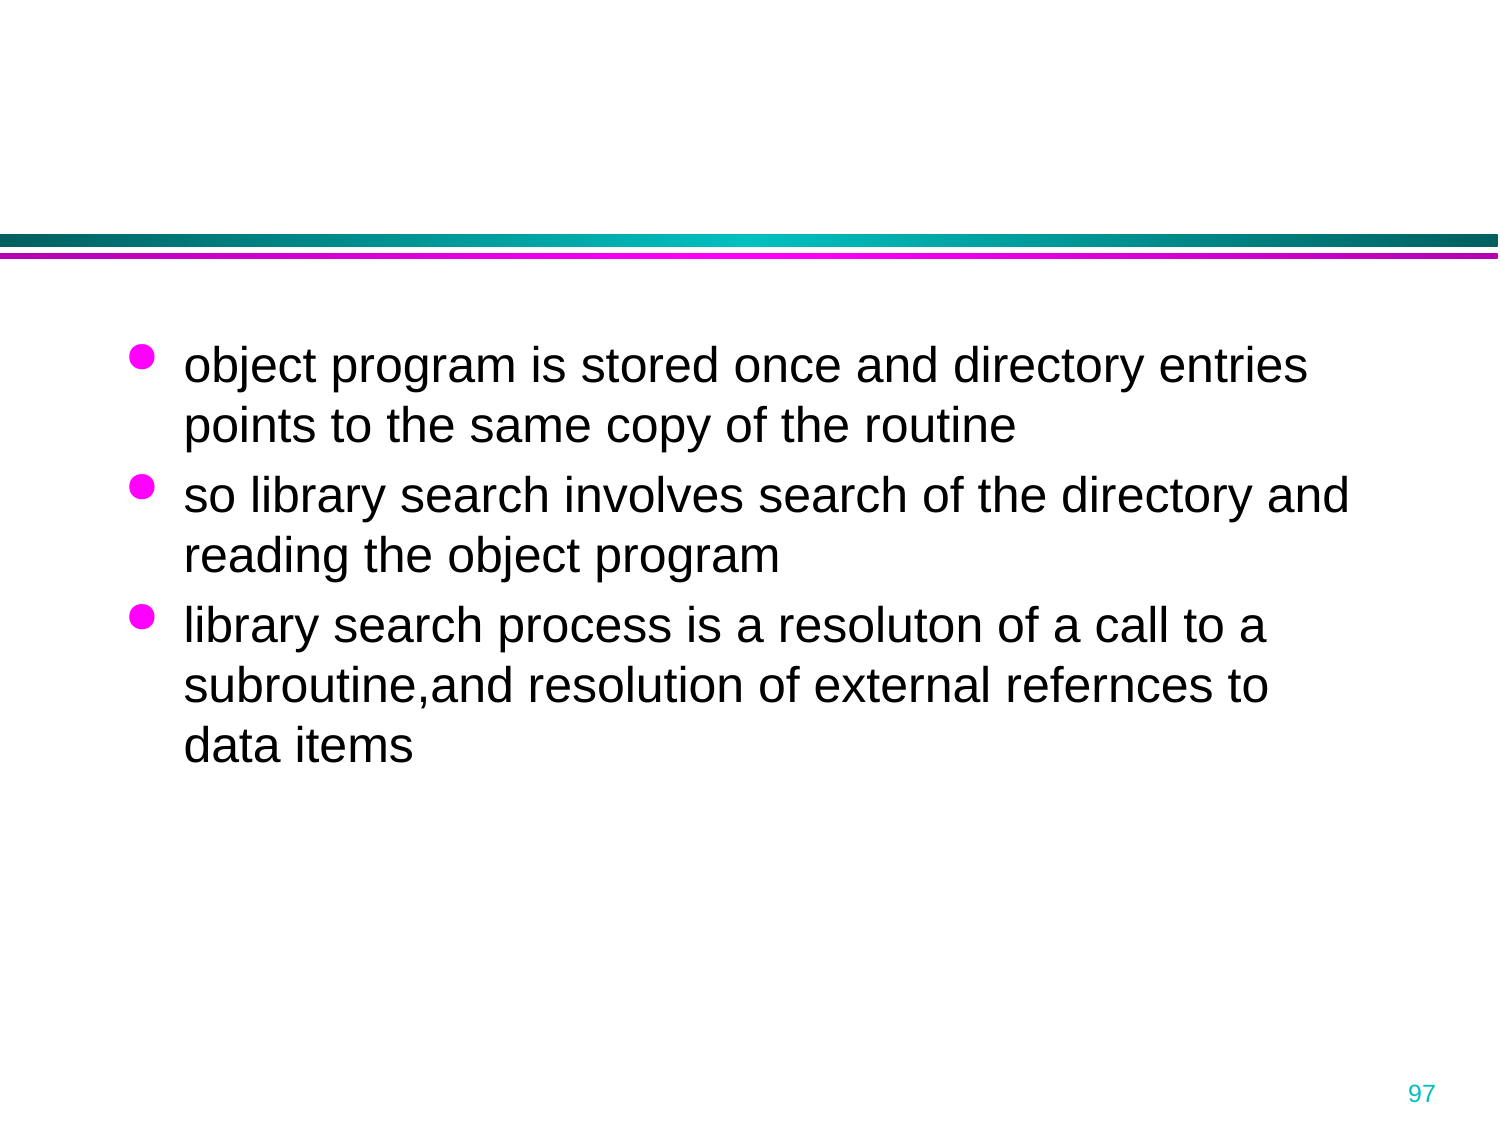

object program is stored once and directory entries points to the same copy of the routine
so library search involves search of the directory and reading the object program
library search process is a resoluton of a call to a subroutine,and resolution of external refernces to data items